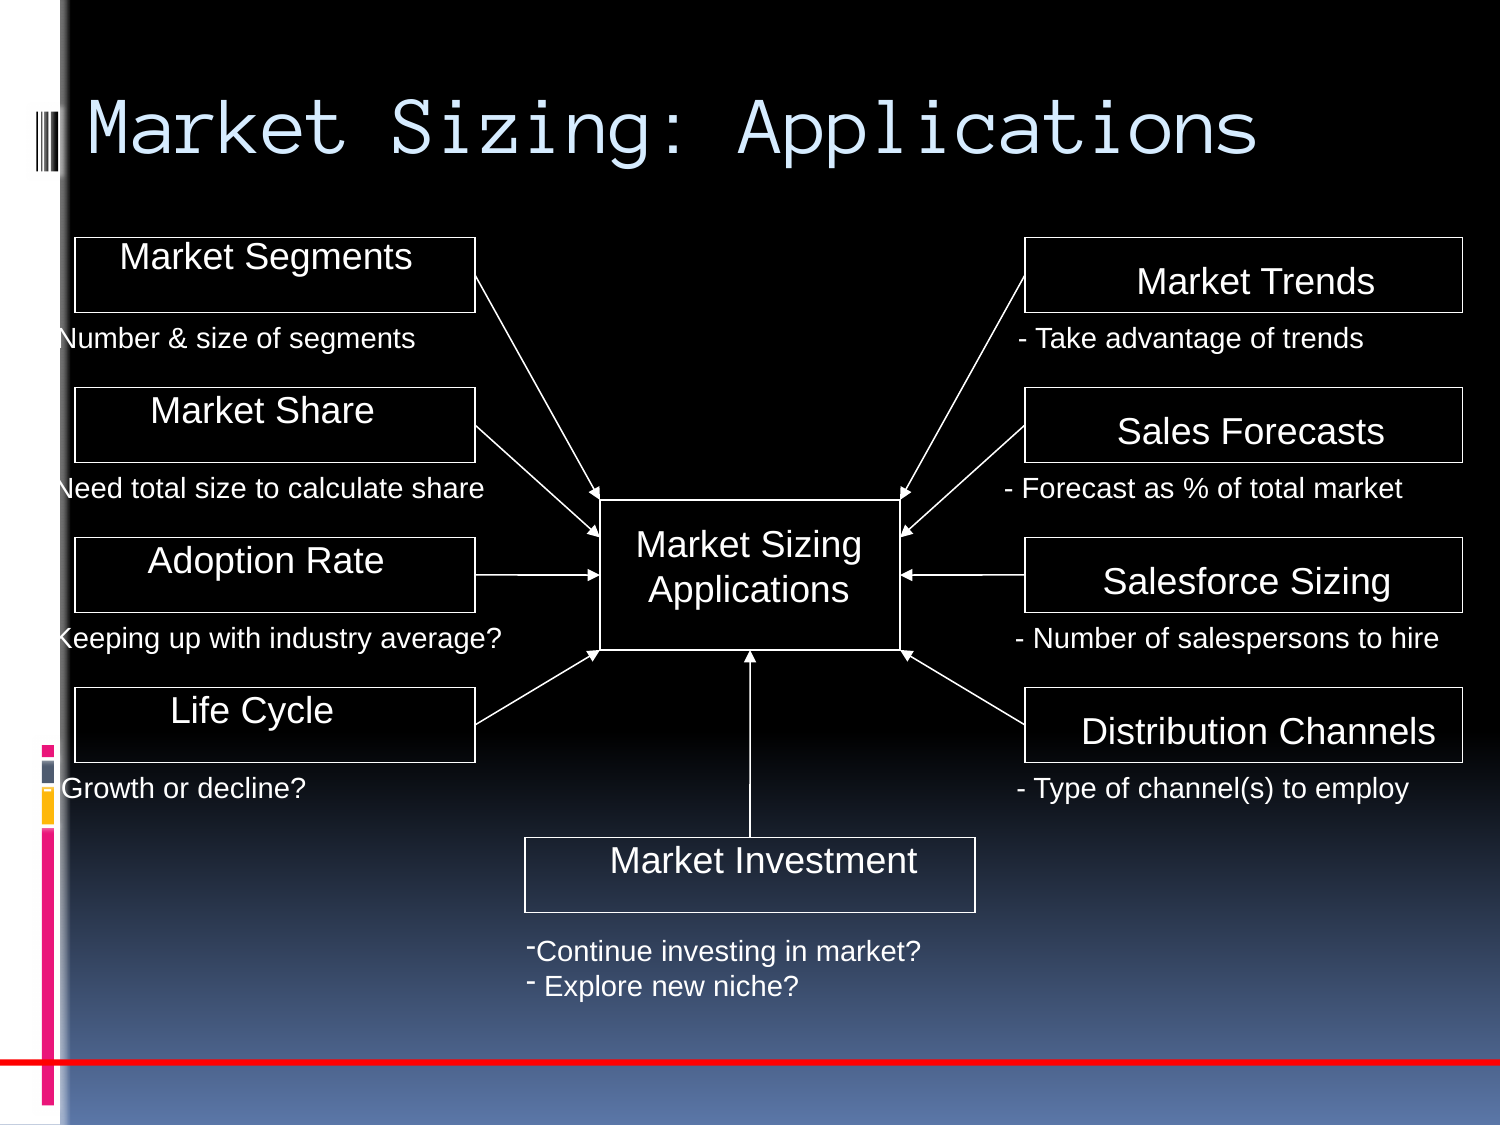

Market Sizing: Applications
Market Segments

Market Trends

- Number & size of segments
- Take advantage of trends
Market Share

Sales Forecasts

- Need total size to calculate share
- Forecast as % of total market

Market Sizing
Applications
Adoption Rate

Salesforce Sizing

- Keeping up with industry average?
- Number of salespersons to hire

Life Cycle

Distribution Channels
- Growth or decline?
- Type of channel(s) to employ
Market Investment

Continue investing in market?
 Explore new niche?